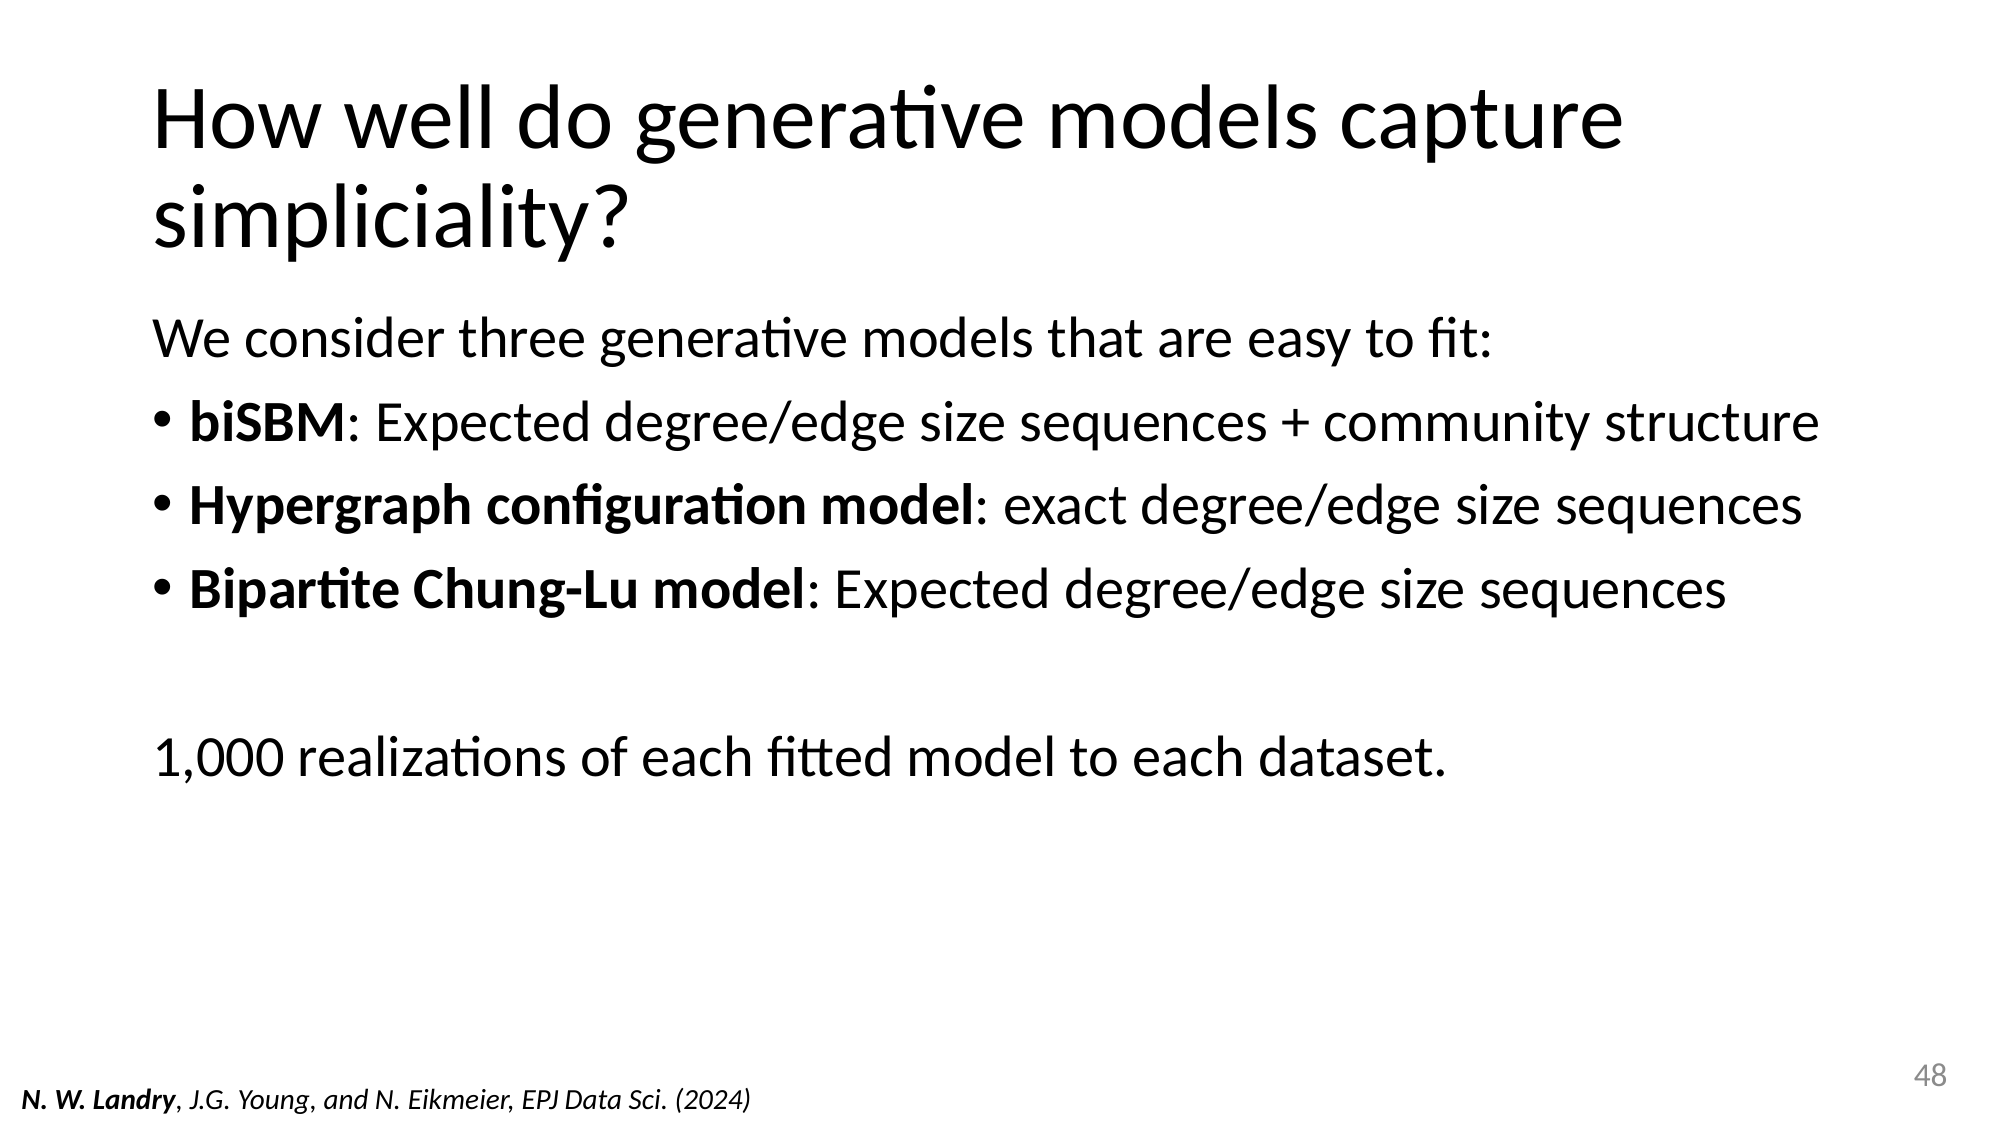

# How well do generative models capture simpliciality?
We consider three generative models that are easy to fit:
biSBM: Expected degree/edge size sequences + community structure
Hypergraph configuration model: exact degree/edge size sequences
Bipartite Chung-Lu model: Expected degree/edge size sequences

1,000 realizations of each fitted model to each dataset.
48
N. W. Landry, J.G. Young, and N. Eikmeier, EPJ Data Sci. (2024)